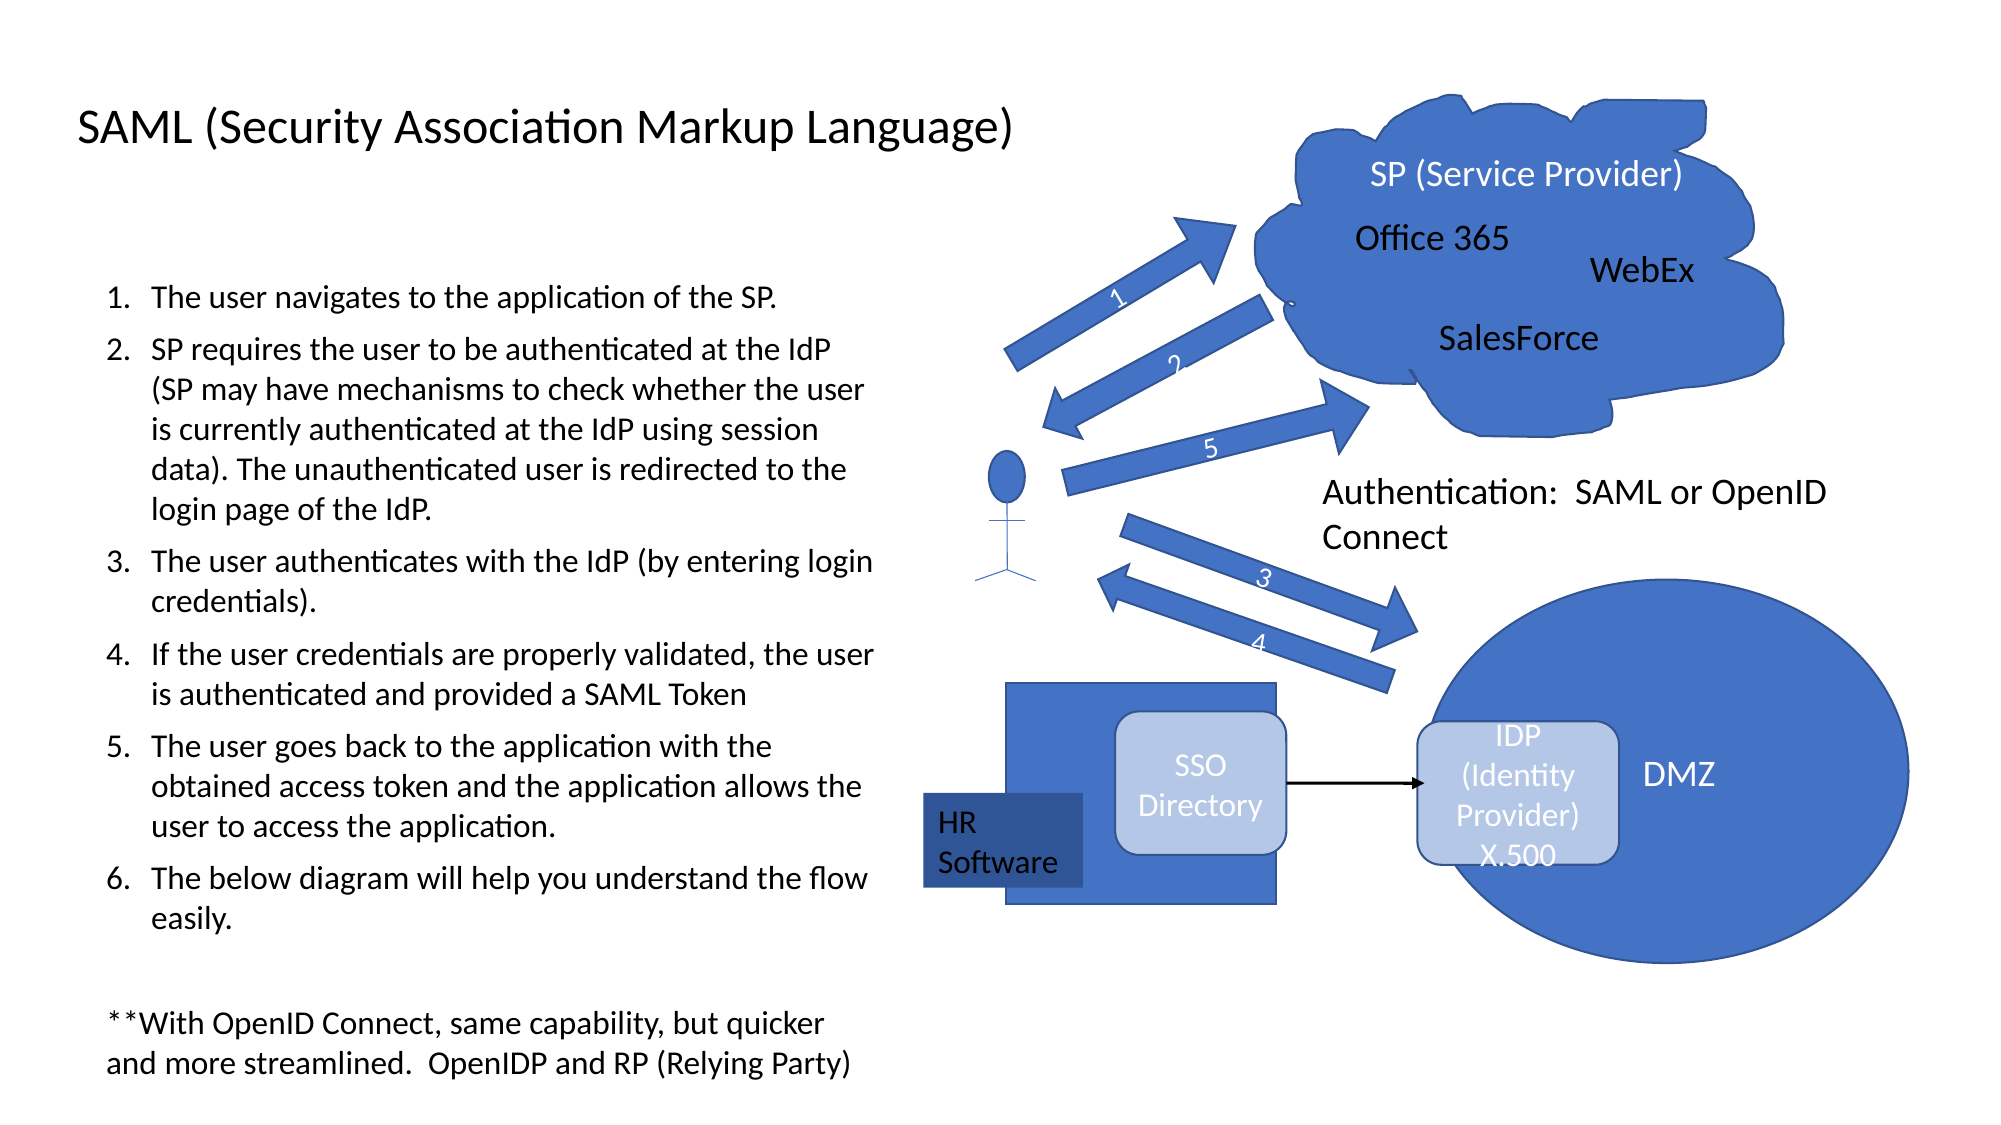

SAML (Security Association Markup Language)

SP (Service Provider)
Office 365
WebEx
SalesForce

Authentication:  SAML or OpenID Connect
   DMZ

SSO Directory
IDP (Identity Provider)
X.500
HR Software
2
1
The user navigates to the application of the SP.
SP requires the user to be authenticated at the IdP (SP may have mechanisms to check whether the user is currently authenticated at the IdP using session data). The unauthenticated user is redirected to the login page of the IdP.
The user authenticates with the IdP (by entering login credentials).
If the user credentials are properly validated, the user is authenticated and provided a SAML Token
The user goes back to the application with the obtained access token and the application allows the user to access the application.
The below diagram will help you understand the flow easily.

**With OpenID Connect, same capability, but quicker and more streamlined.  OpenIDP and RP (Relying Party)
5
4
3